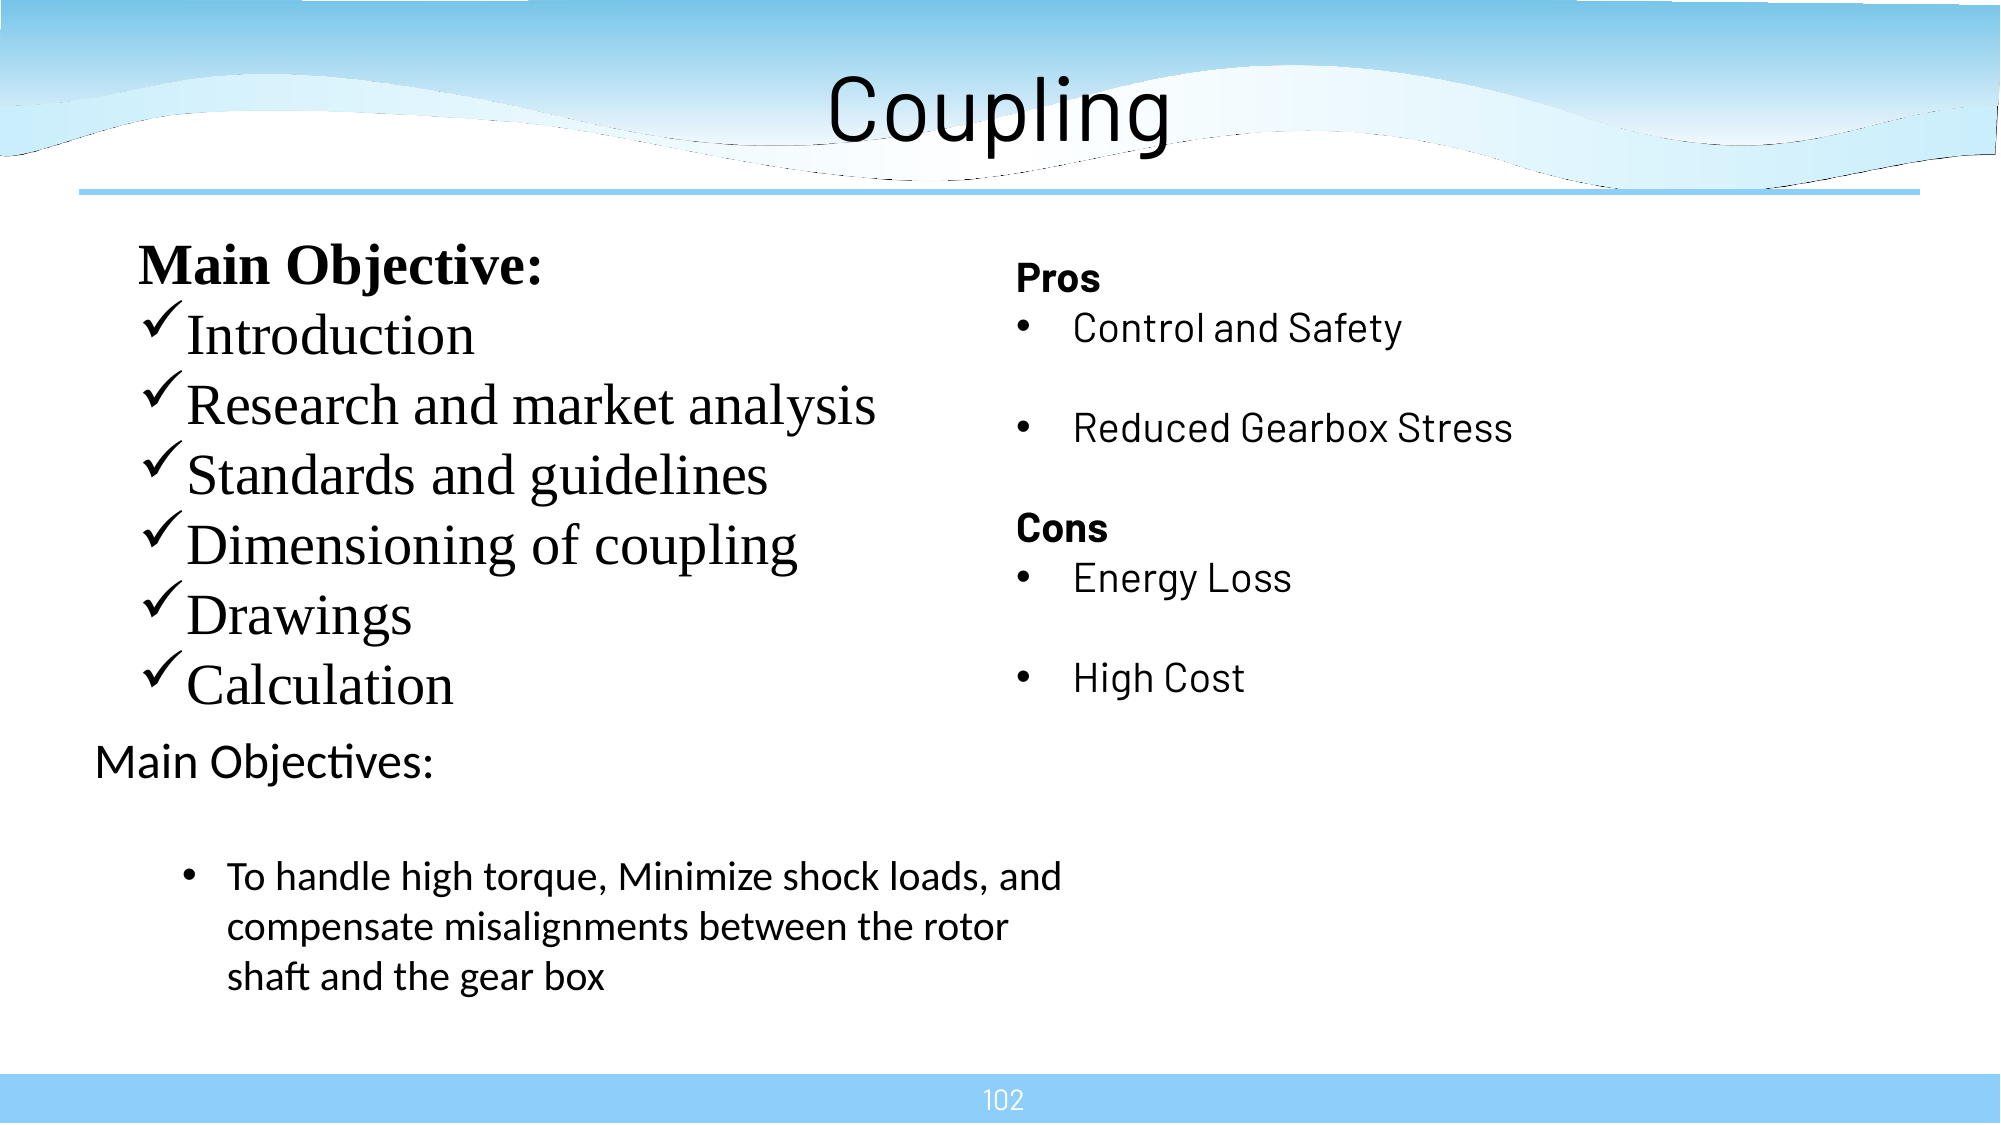

# Coupling

Main Objective:
Introduction
Research and market analysis
Standards and guidelines
Dimensioning of coupling
Drawings
Calculation

Pros
Control and Safety

Reduced Gearbox Stress

Cons
Energy Loss

High Cost
Main Objectives:

To handle high torque, Minimize shock loads, and compensate misalignments between the rotor shaft and the gear box
102